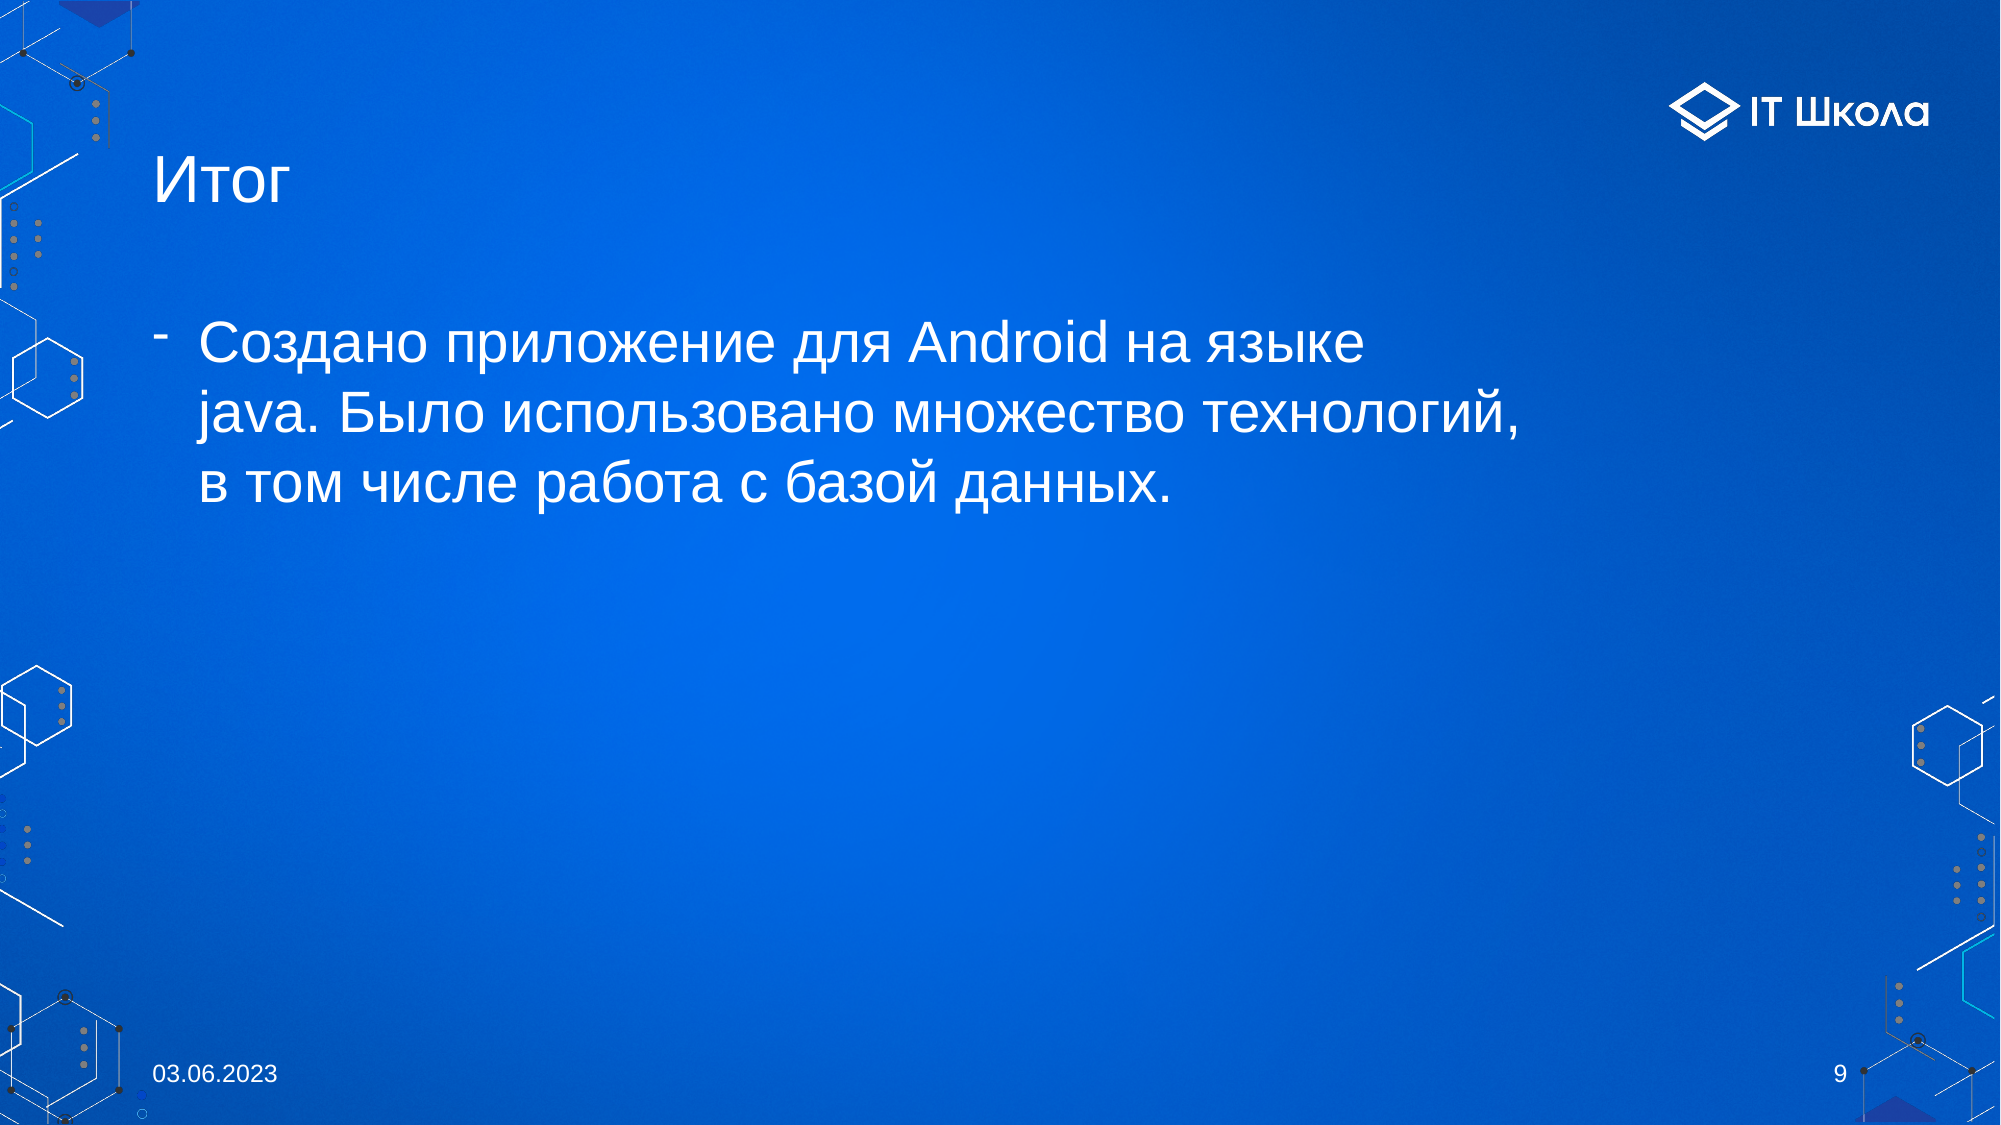

# Итог
Создано приложение для Android на языке java. Было использовано множество технологий, в том числе работа с базой данных.

03.06.2023
9